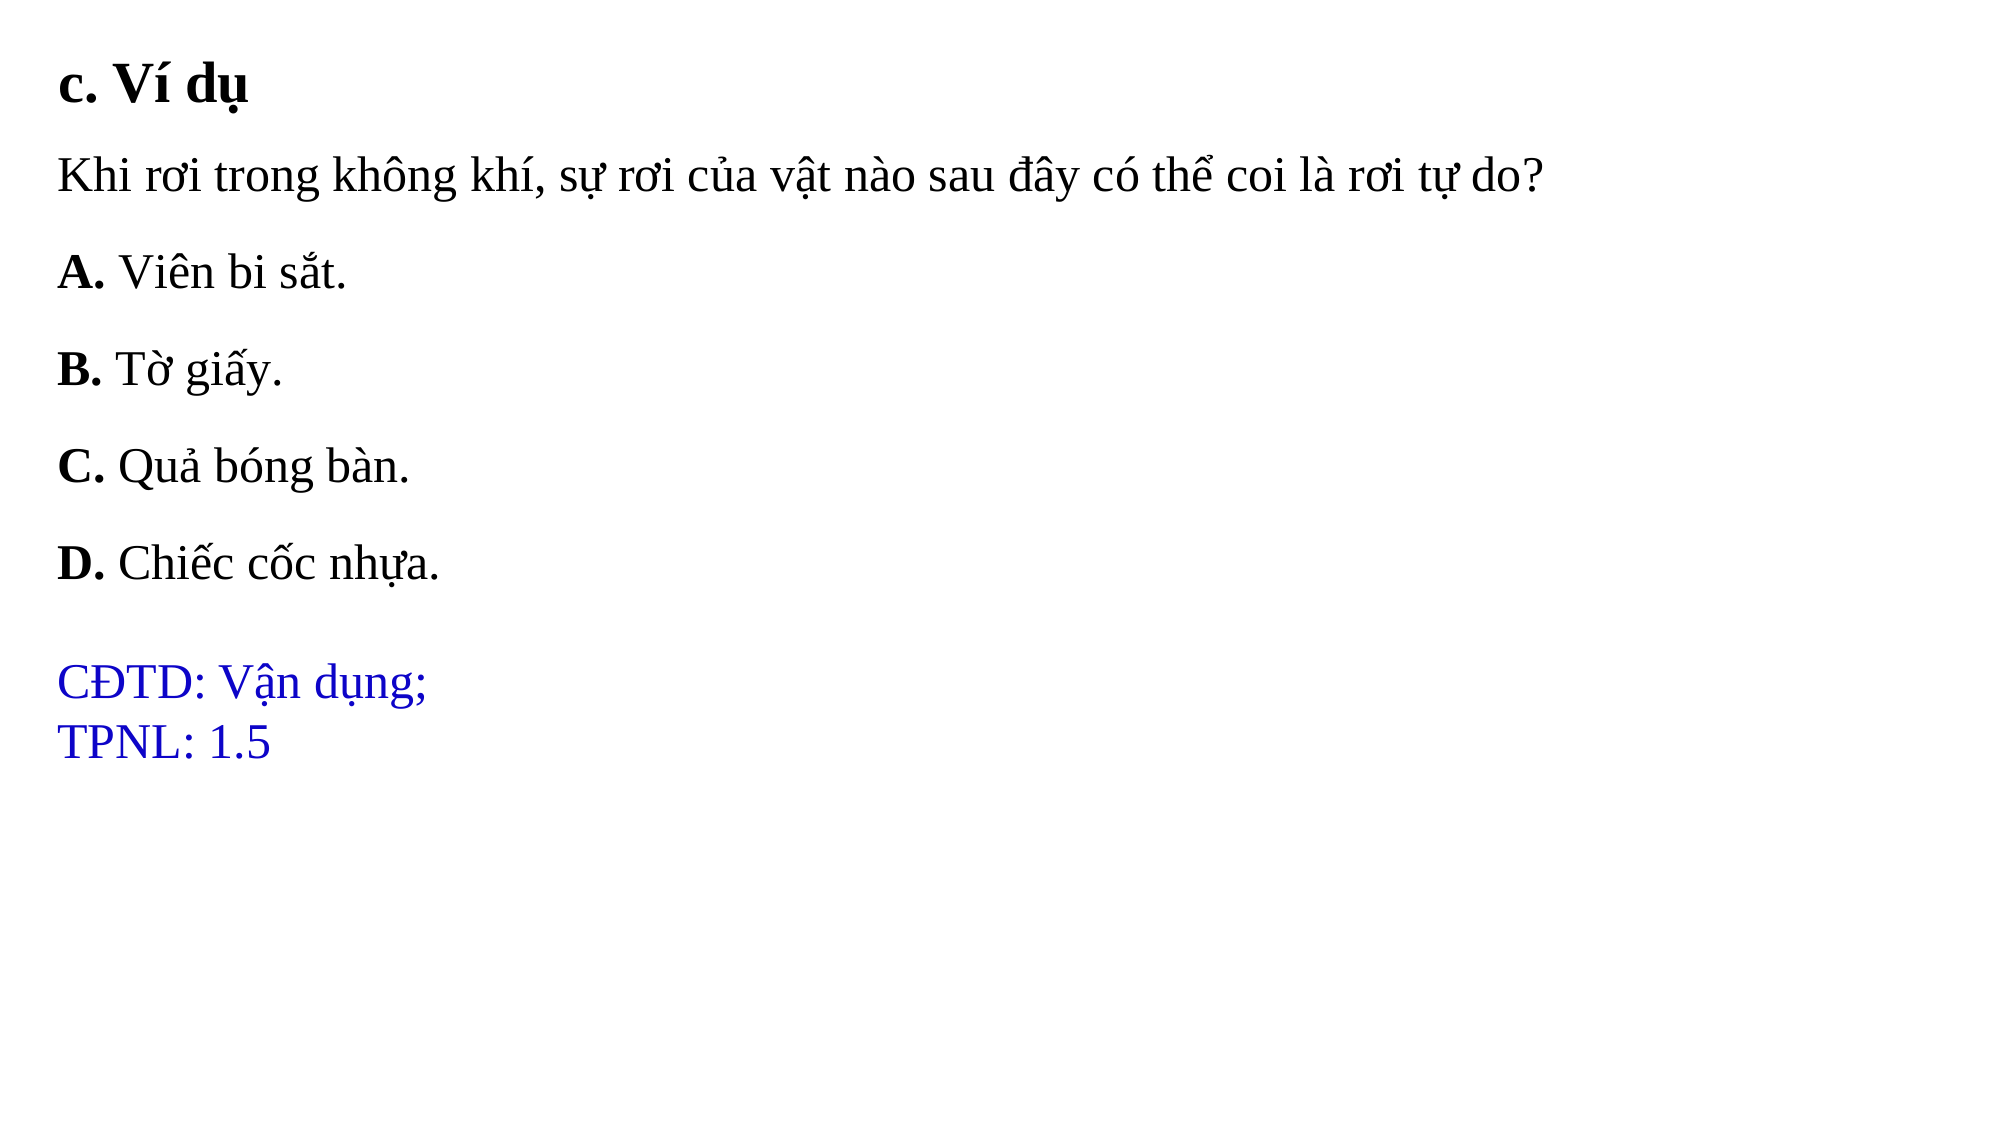

c. Ví dụ
Khi rơi trong không khí, sự rơi của vật nào sau đây có thể coi là rơi tự do?
A. Viên bi sắt.
B. Tờ giấy.
C. Quả bóng bàn.
D. Chiếc cốc nhựa.
CĐTD: Vận dụng;
TPNL: 1.5